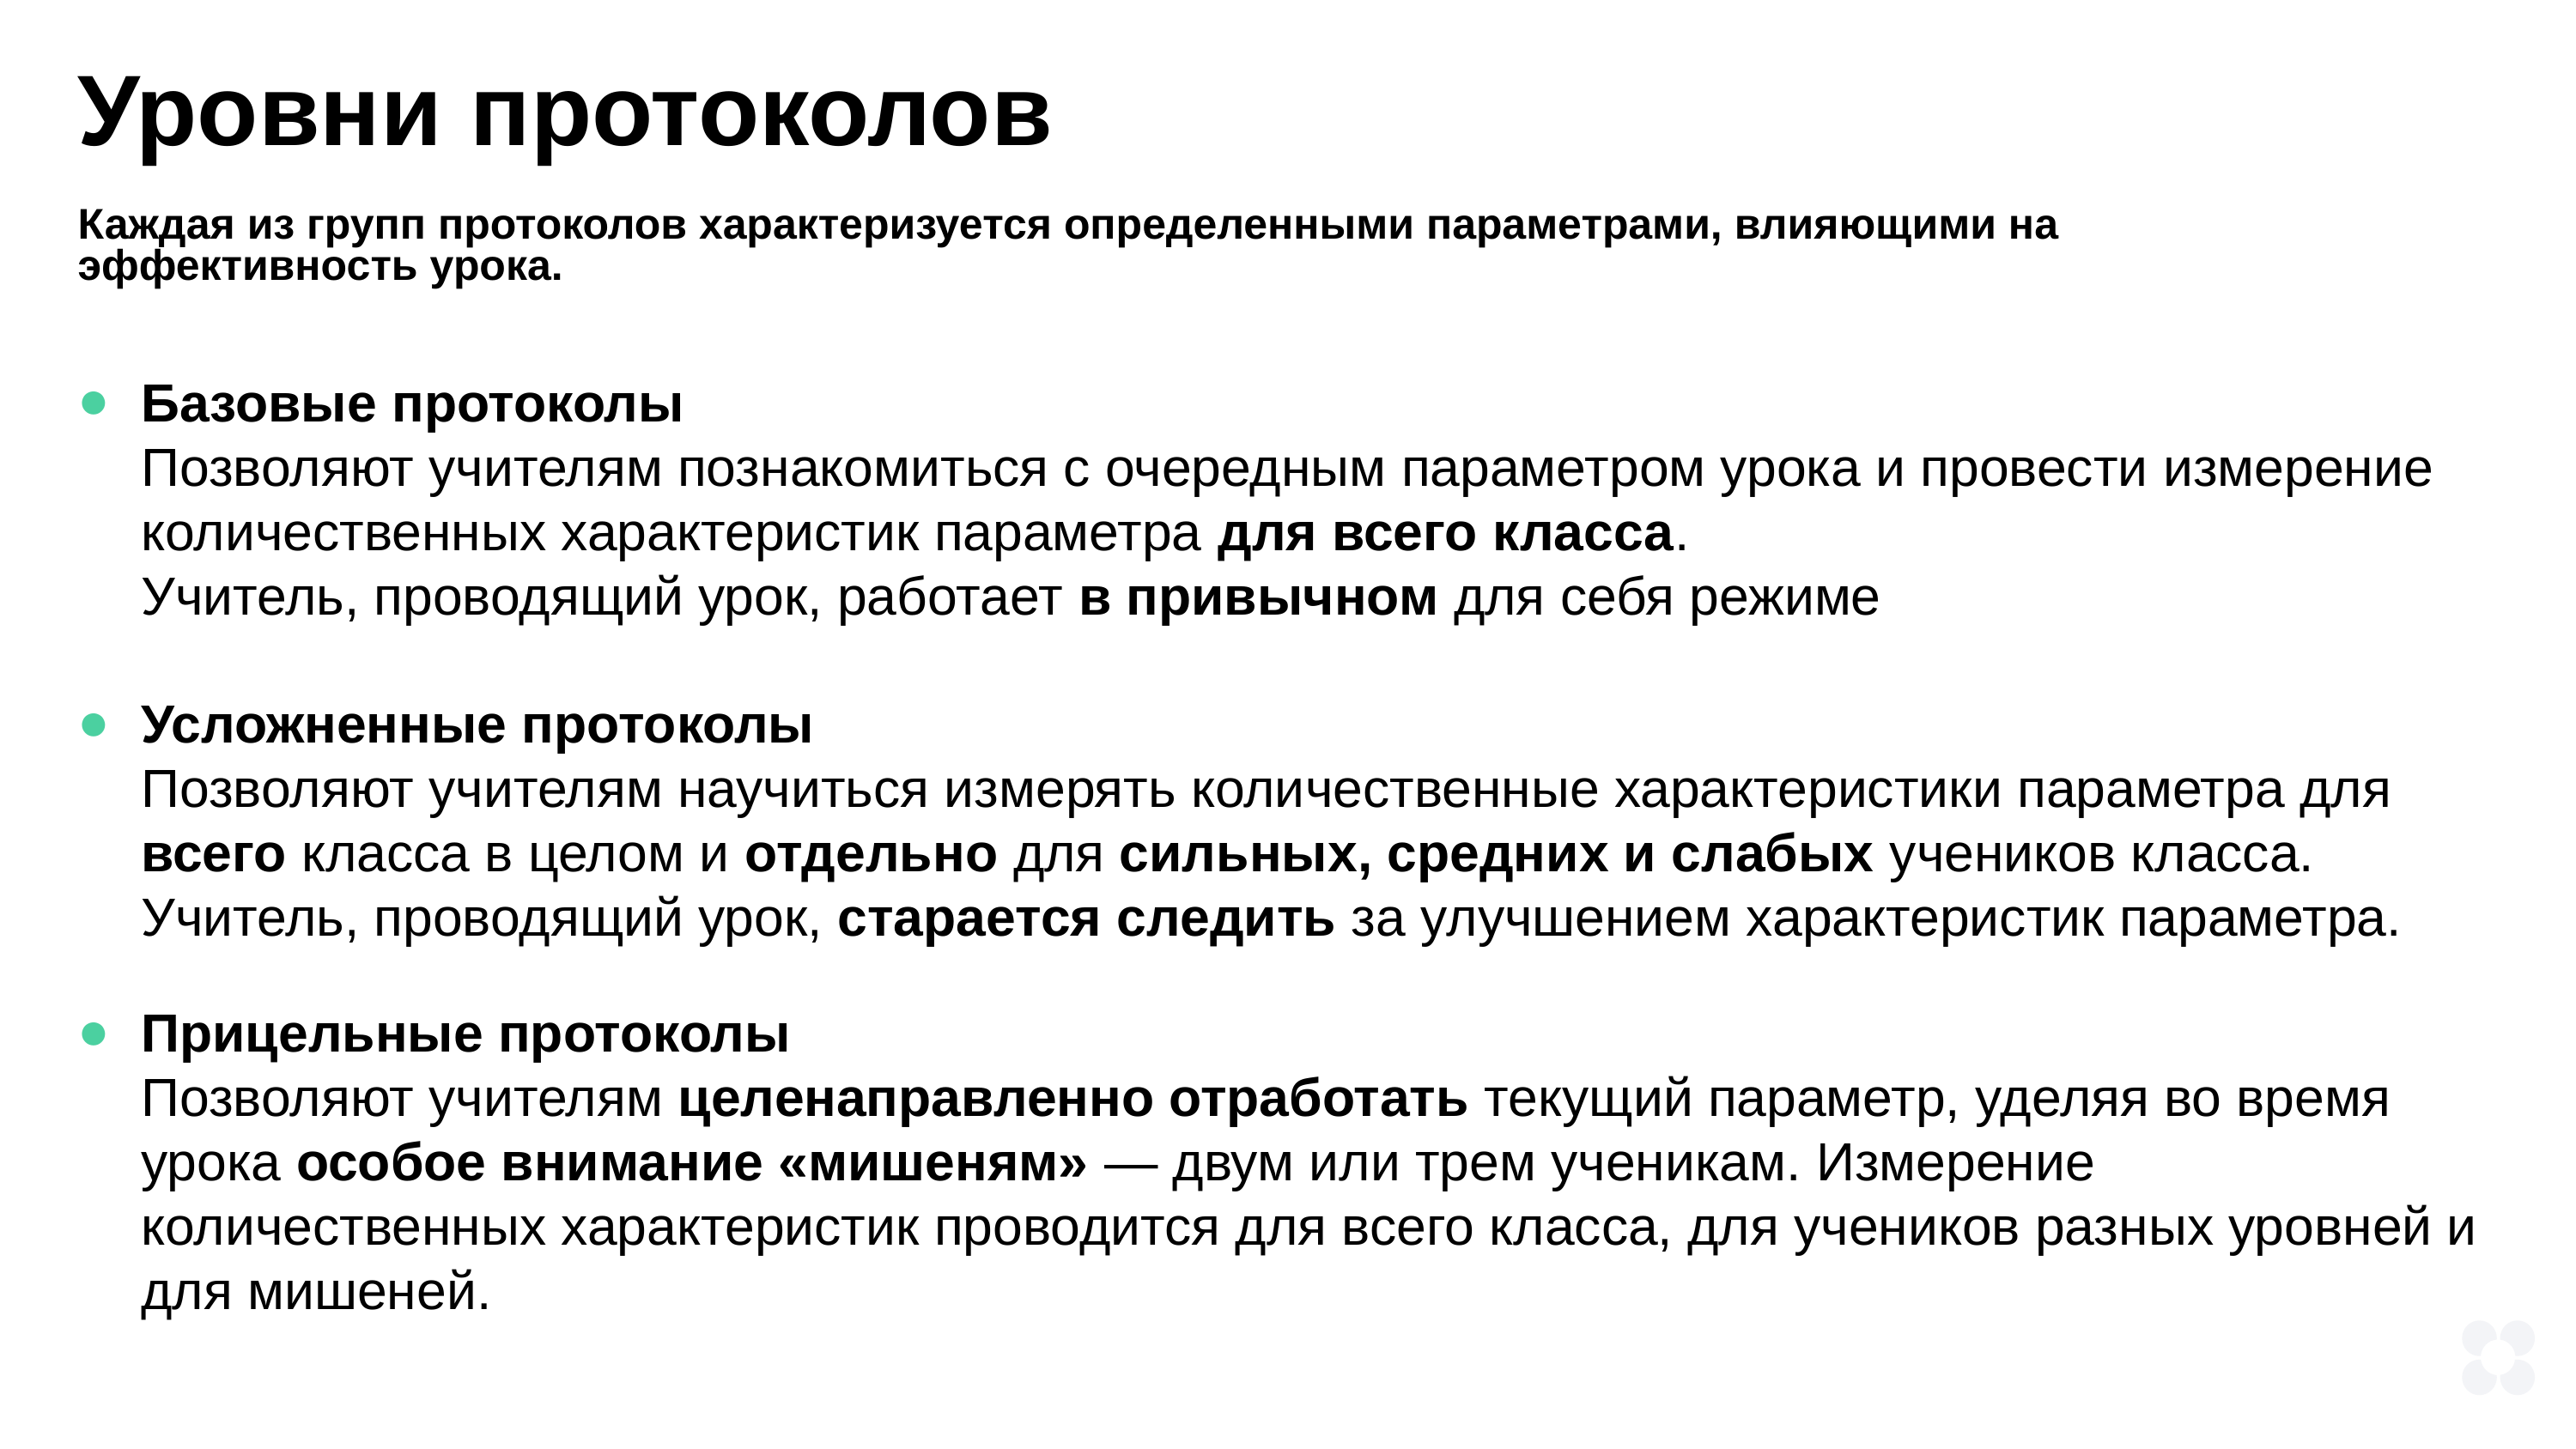

Уровни протоколов
Каждая из групп протоколов характеризуется определенными параметрами, влияющими на эффективность урока.
Базовые протоколы
Позволяют учителям познакомиться с очередным параметром урока и провести измерение количественных характеристик параметра для всего класса.
Учитель, проводящий урок, работает в привычном для себя режиме
Усложненные протоколы
Позволяют учителям научиться измерять количественные характеристики параметра для всего класса в целом и отдельно для сильных, средних и слабых учеников класса.
Учитель, проводящий урок, старается следить за улучшением характеристик параметра.

Прицельные протоколы
Позволяют учителям целенаправленно отработать текущий параметр, уделяя во время урока особое внимание «мишеням» — двум или трем ученикам. Измерение количественных характеристик проводится для всего класса, для учеников разных уровней и для мишеней.